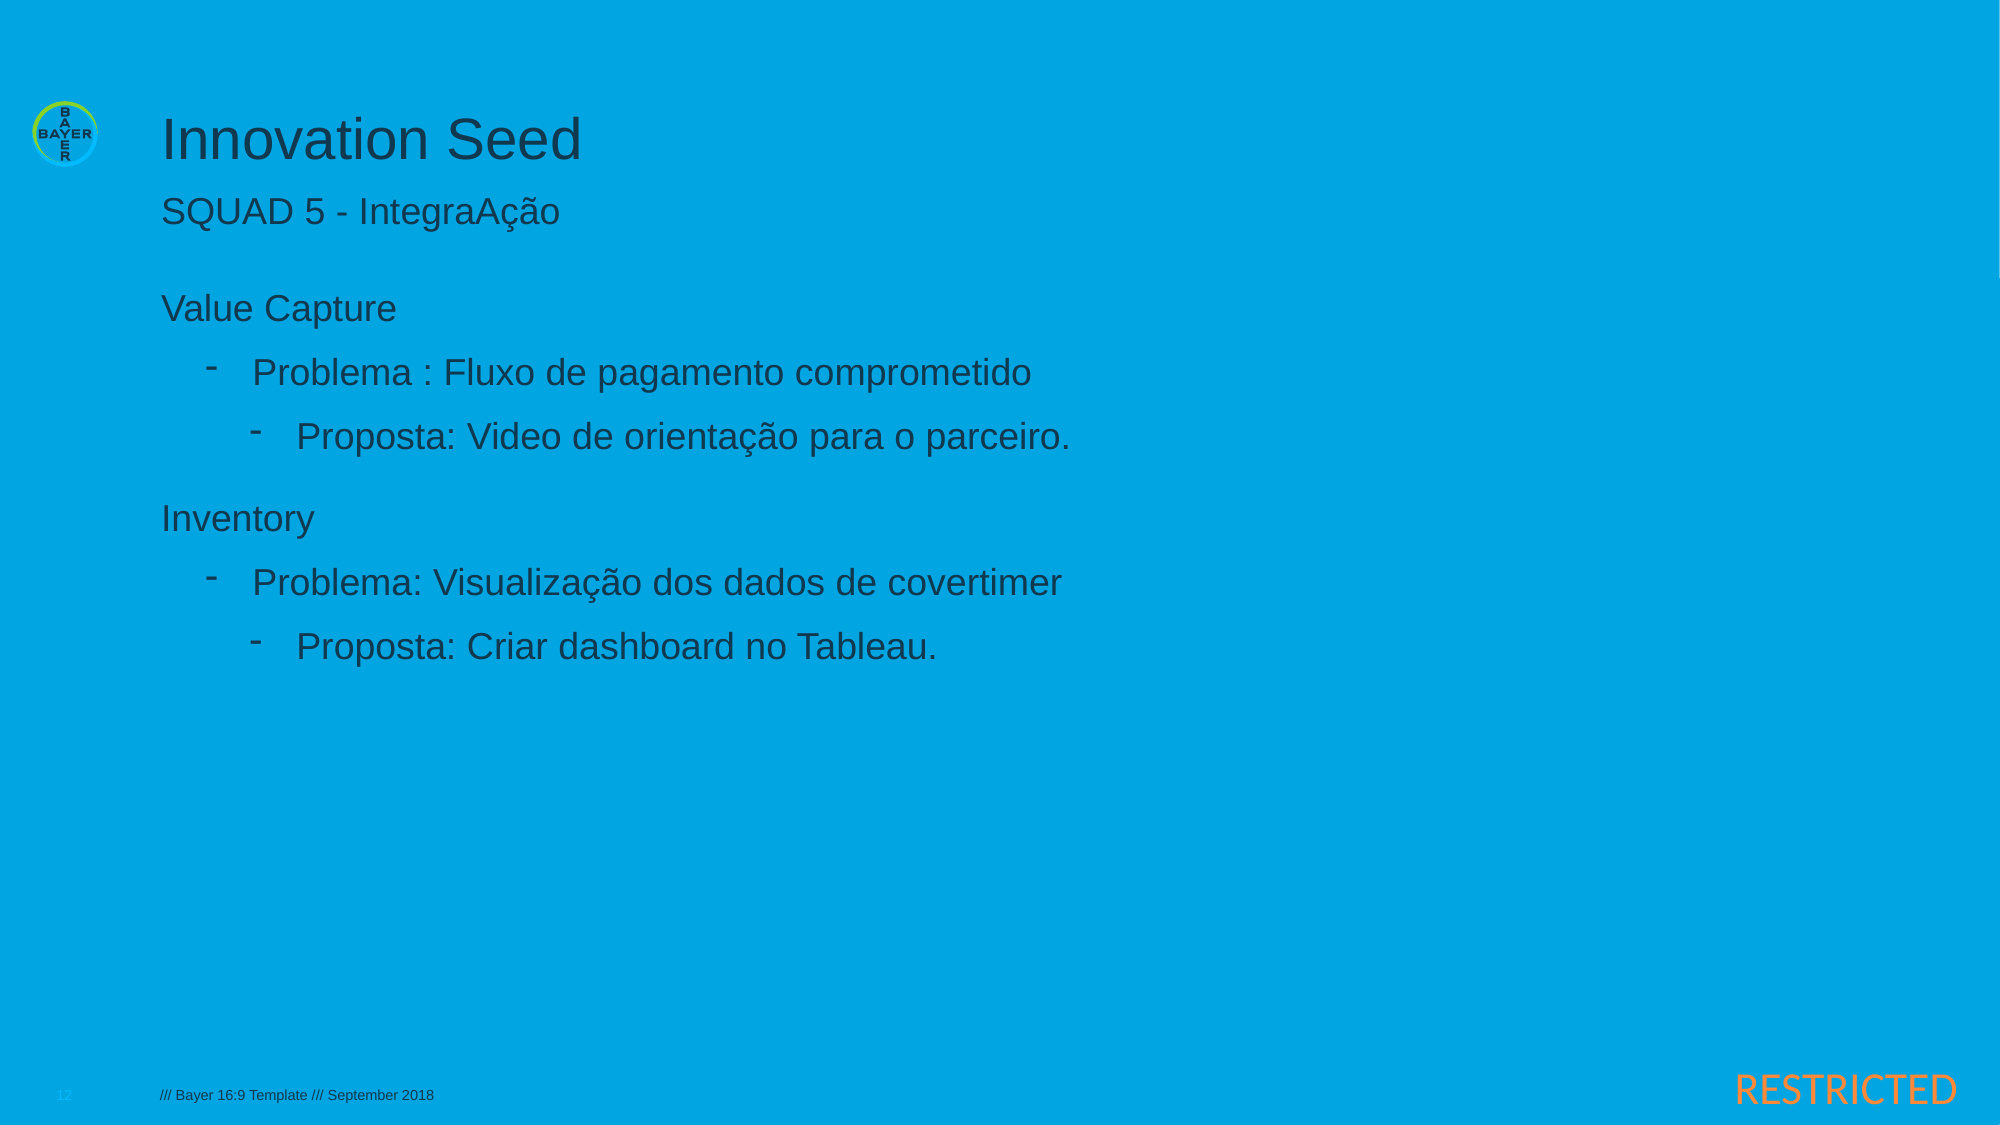

# Innovation Seed
SQUAD 5 - IntegraAção
Value Capture
Problema : Fluxo de pagamento comprometido
Proposta: Video de orientação para o parceiro.
Inventory
Problema: Visualização dos dados de covertimer
Proposta: Criar dashboard no Tableau.

12
/// Bayer 16:9 Template /// September 2018